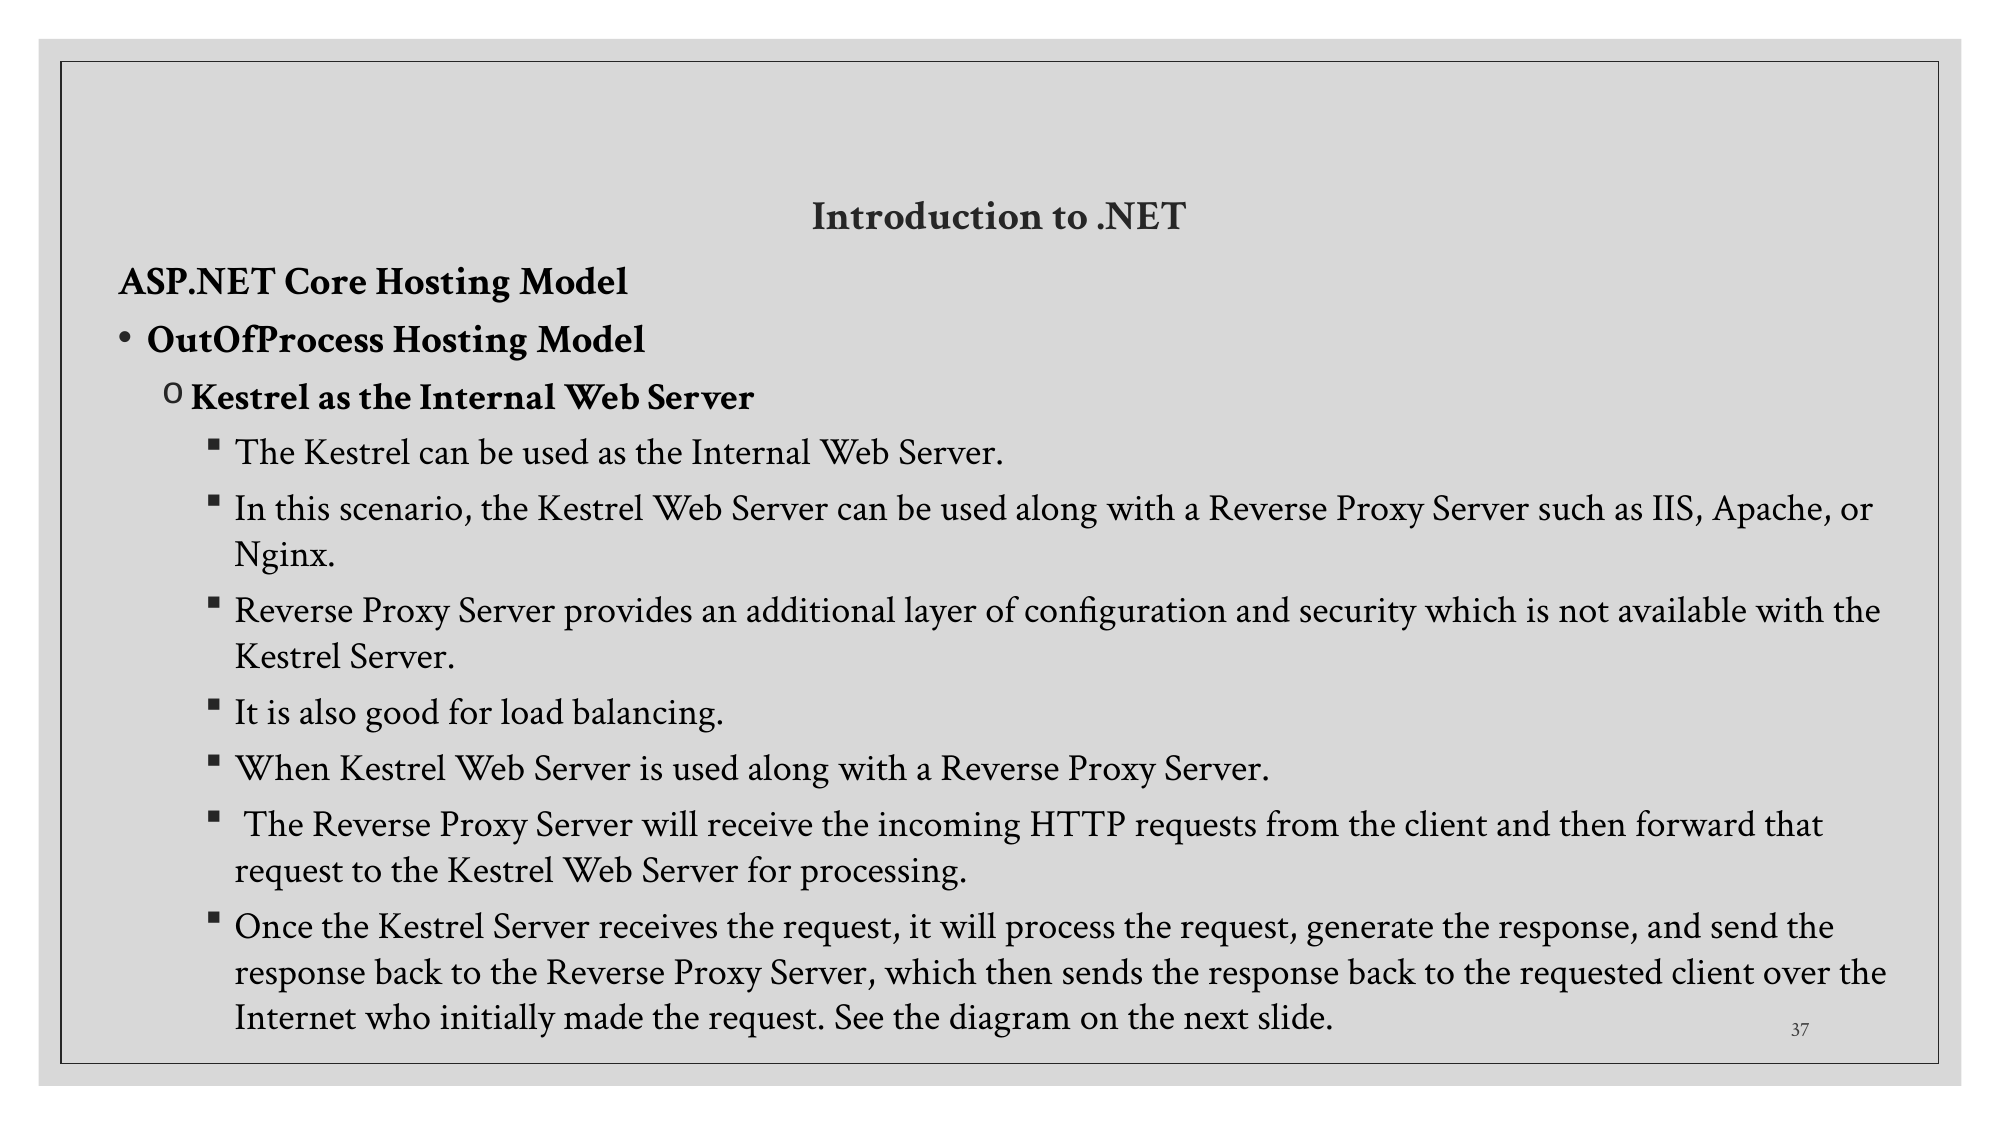

# Introduction to .NET
ASP.NET Core Hosting Model
OutOfProcess Hosting Model
Kestrel as the Internal Web Server
The Kestrel can be used as the Internal Web Server.
In this scenario, the Kestrel Web Server can be used along with a Reverse Proxy Server such as IIS, Apache, or Nginx.
Reverse Proxy Server provides an additional layer of configuration and security which is not available with the Kestrel Server.
It is also good for load balancing.
When Kestrel Web Server is used along with a Reverse Proxy Server.
 The Reverse Proxy Server will receive the incoming HTTP requests from the client and then forward that request to the Kestrel Web Server for processing.
Once the Kestrel Server receives the request, it will process the request, generate the response, and send the response back to the Reverse Proxy Server, which then sends the response back to the requested client over the Internet who initially made the request. See the diagram on the next slide.

37